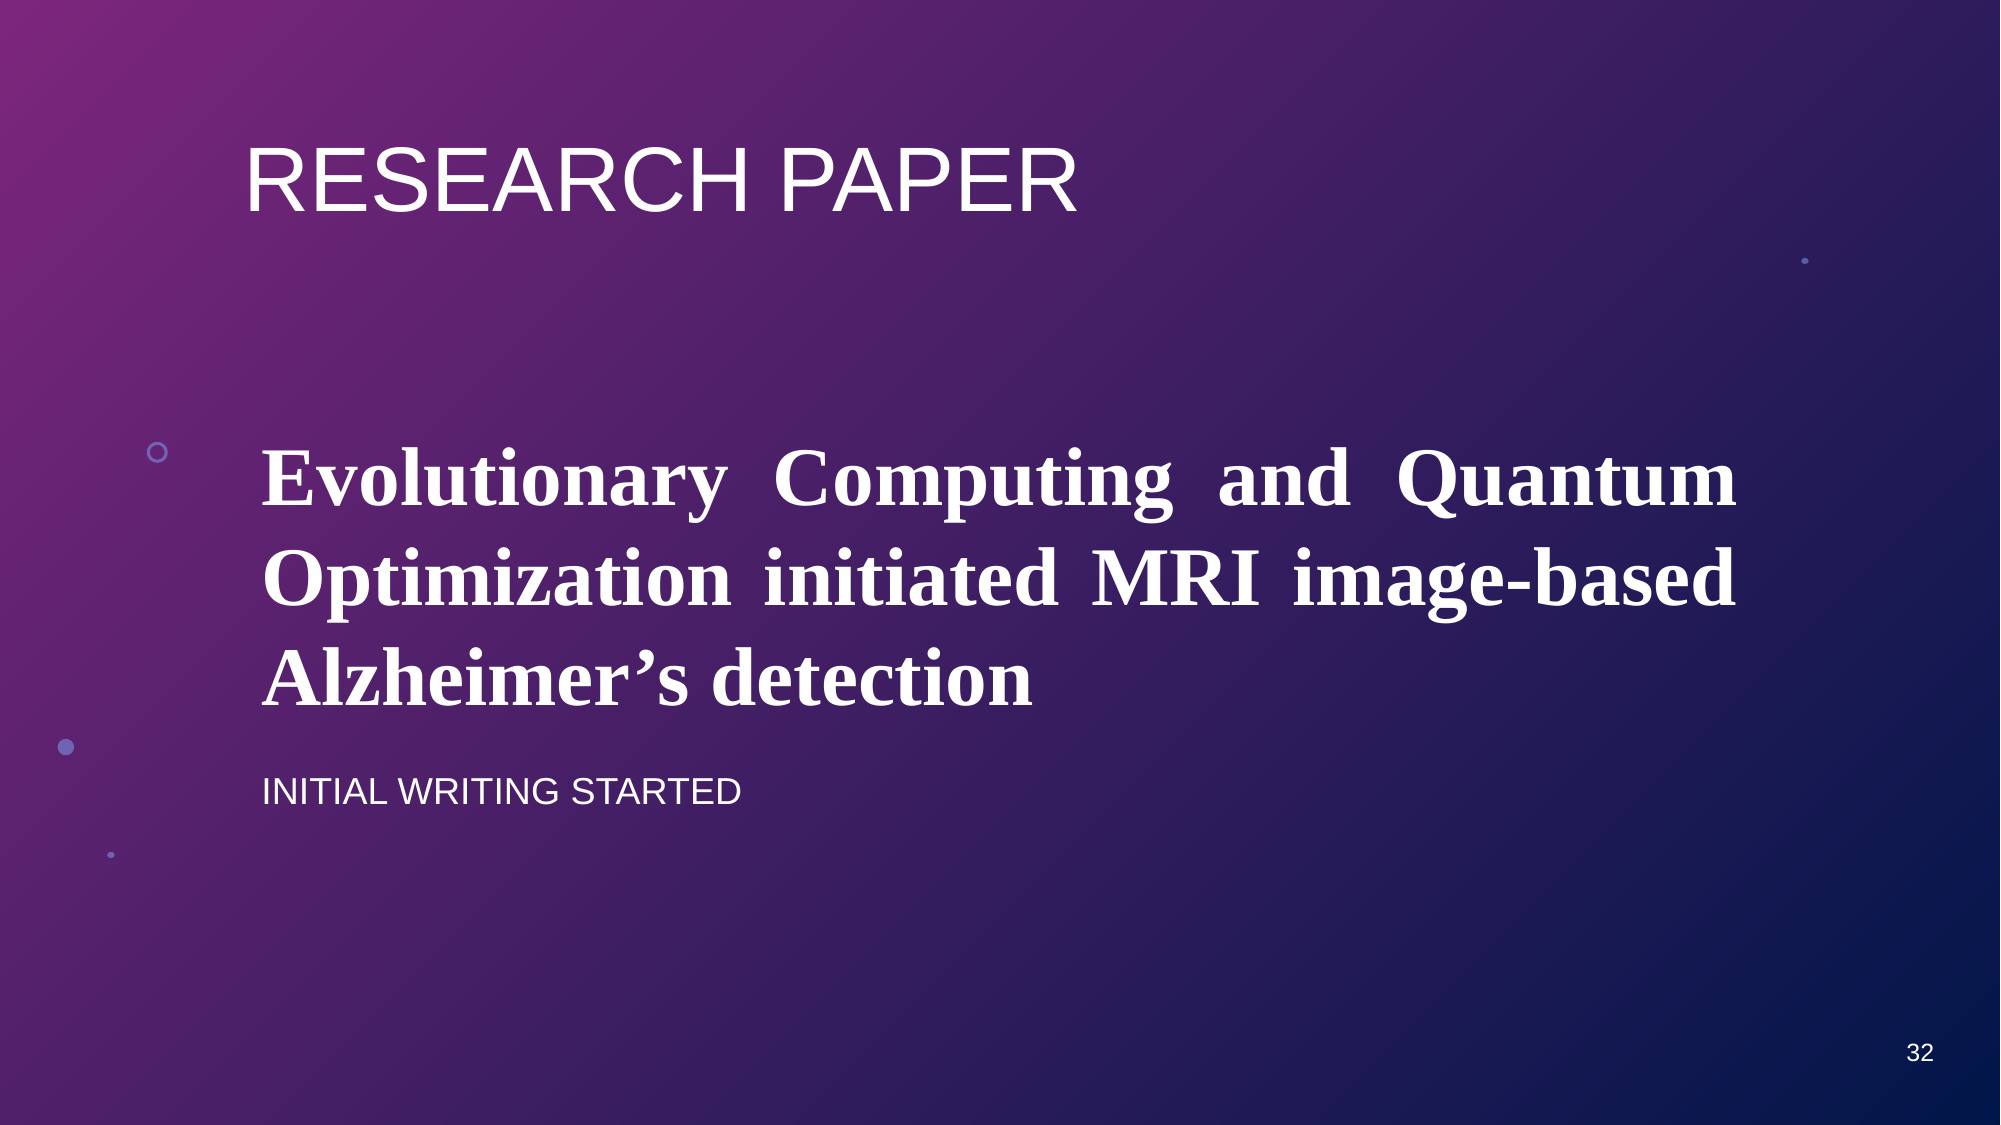

# RESEARCH PAPER

Evolutionary Computing and Quantum Optimization initiated MRI image-based Alzheimer’s detection

INITIAL WRITING STARTED
32